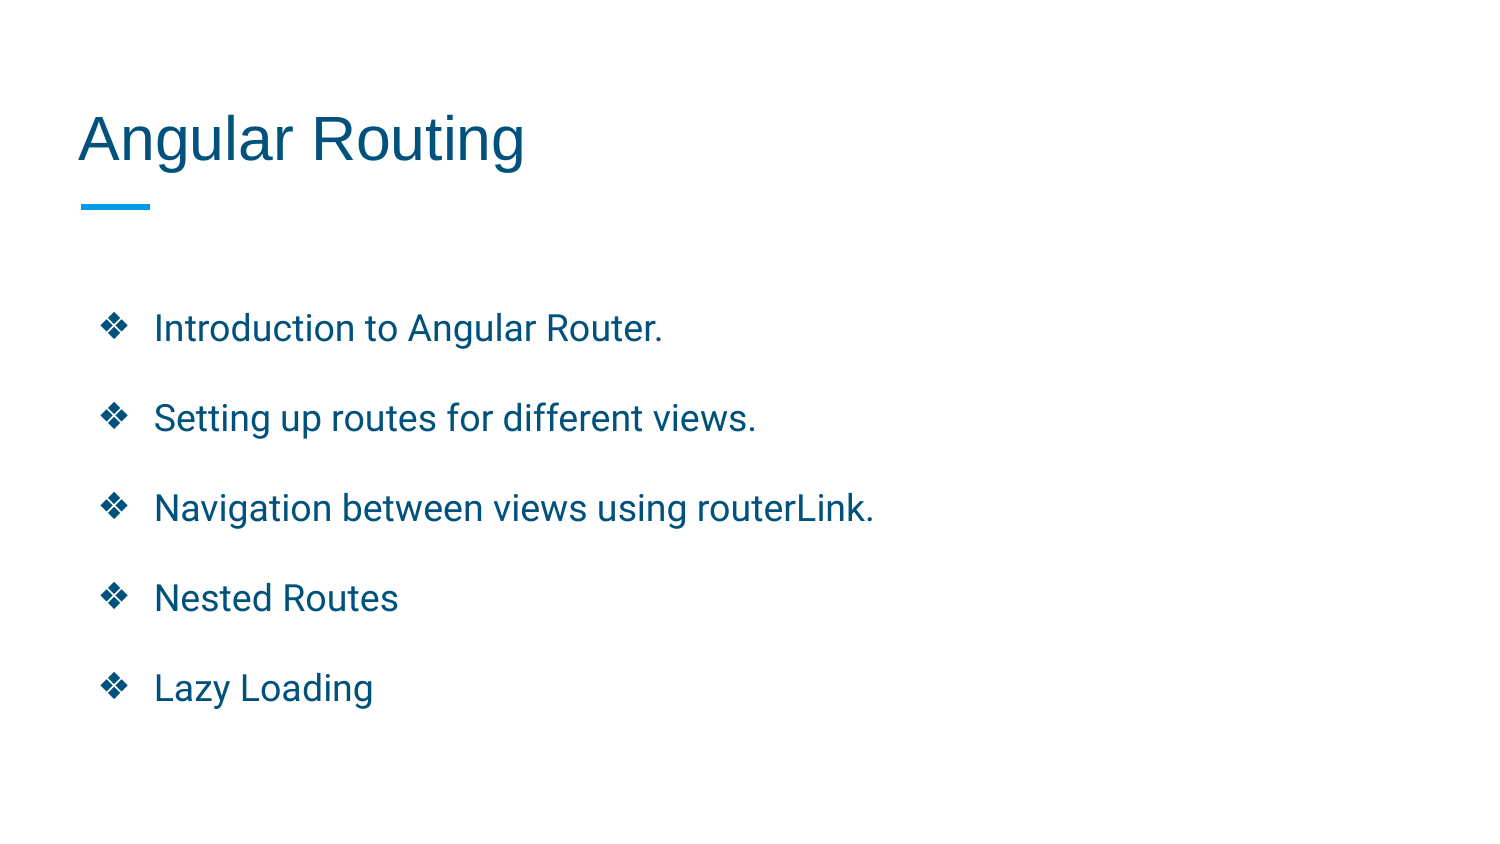

# Angular Routing
Introduction to Angular Router.
Setting up routes for different views.
Navigation between views using routerLink.
Nested Routes
Lazy Loading